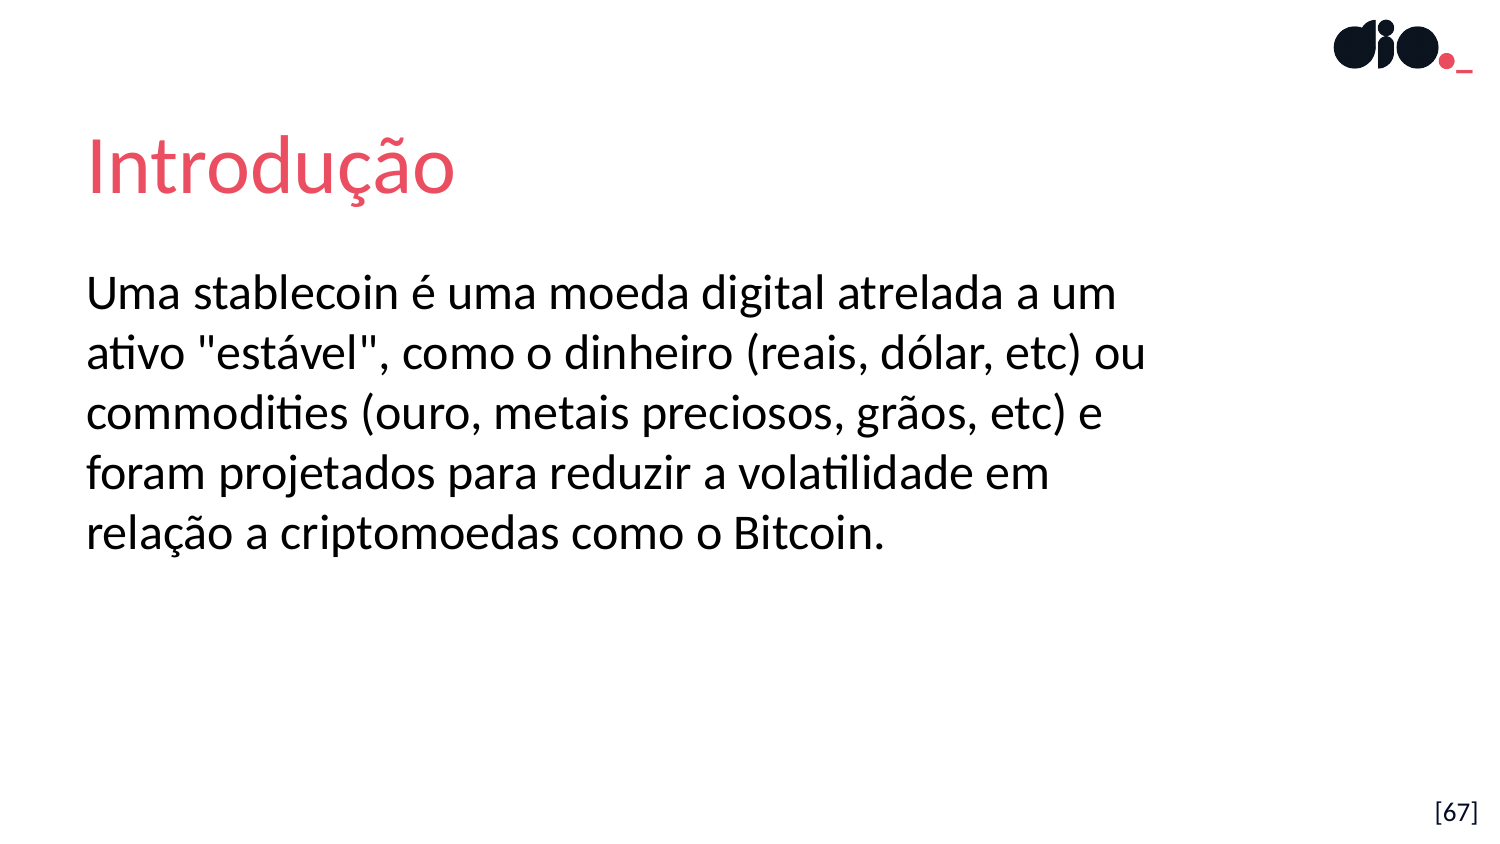

Introdução
Uma stablecoin é uma moeda digital atrelada a um ativo "estável", como o dinheiro (reais, dólar, etc) ou commodities (ouro, metais preciosos, grãos, etc) e foram projetados para reduzir a volatilidade em relação a criptomoedas como o Bitcoin.
[67]